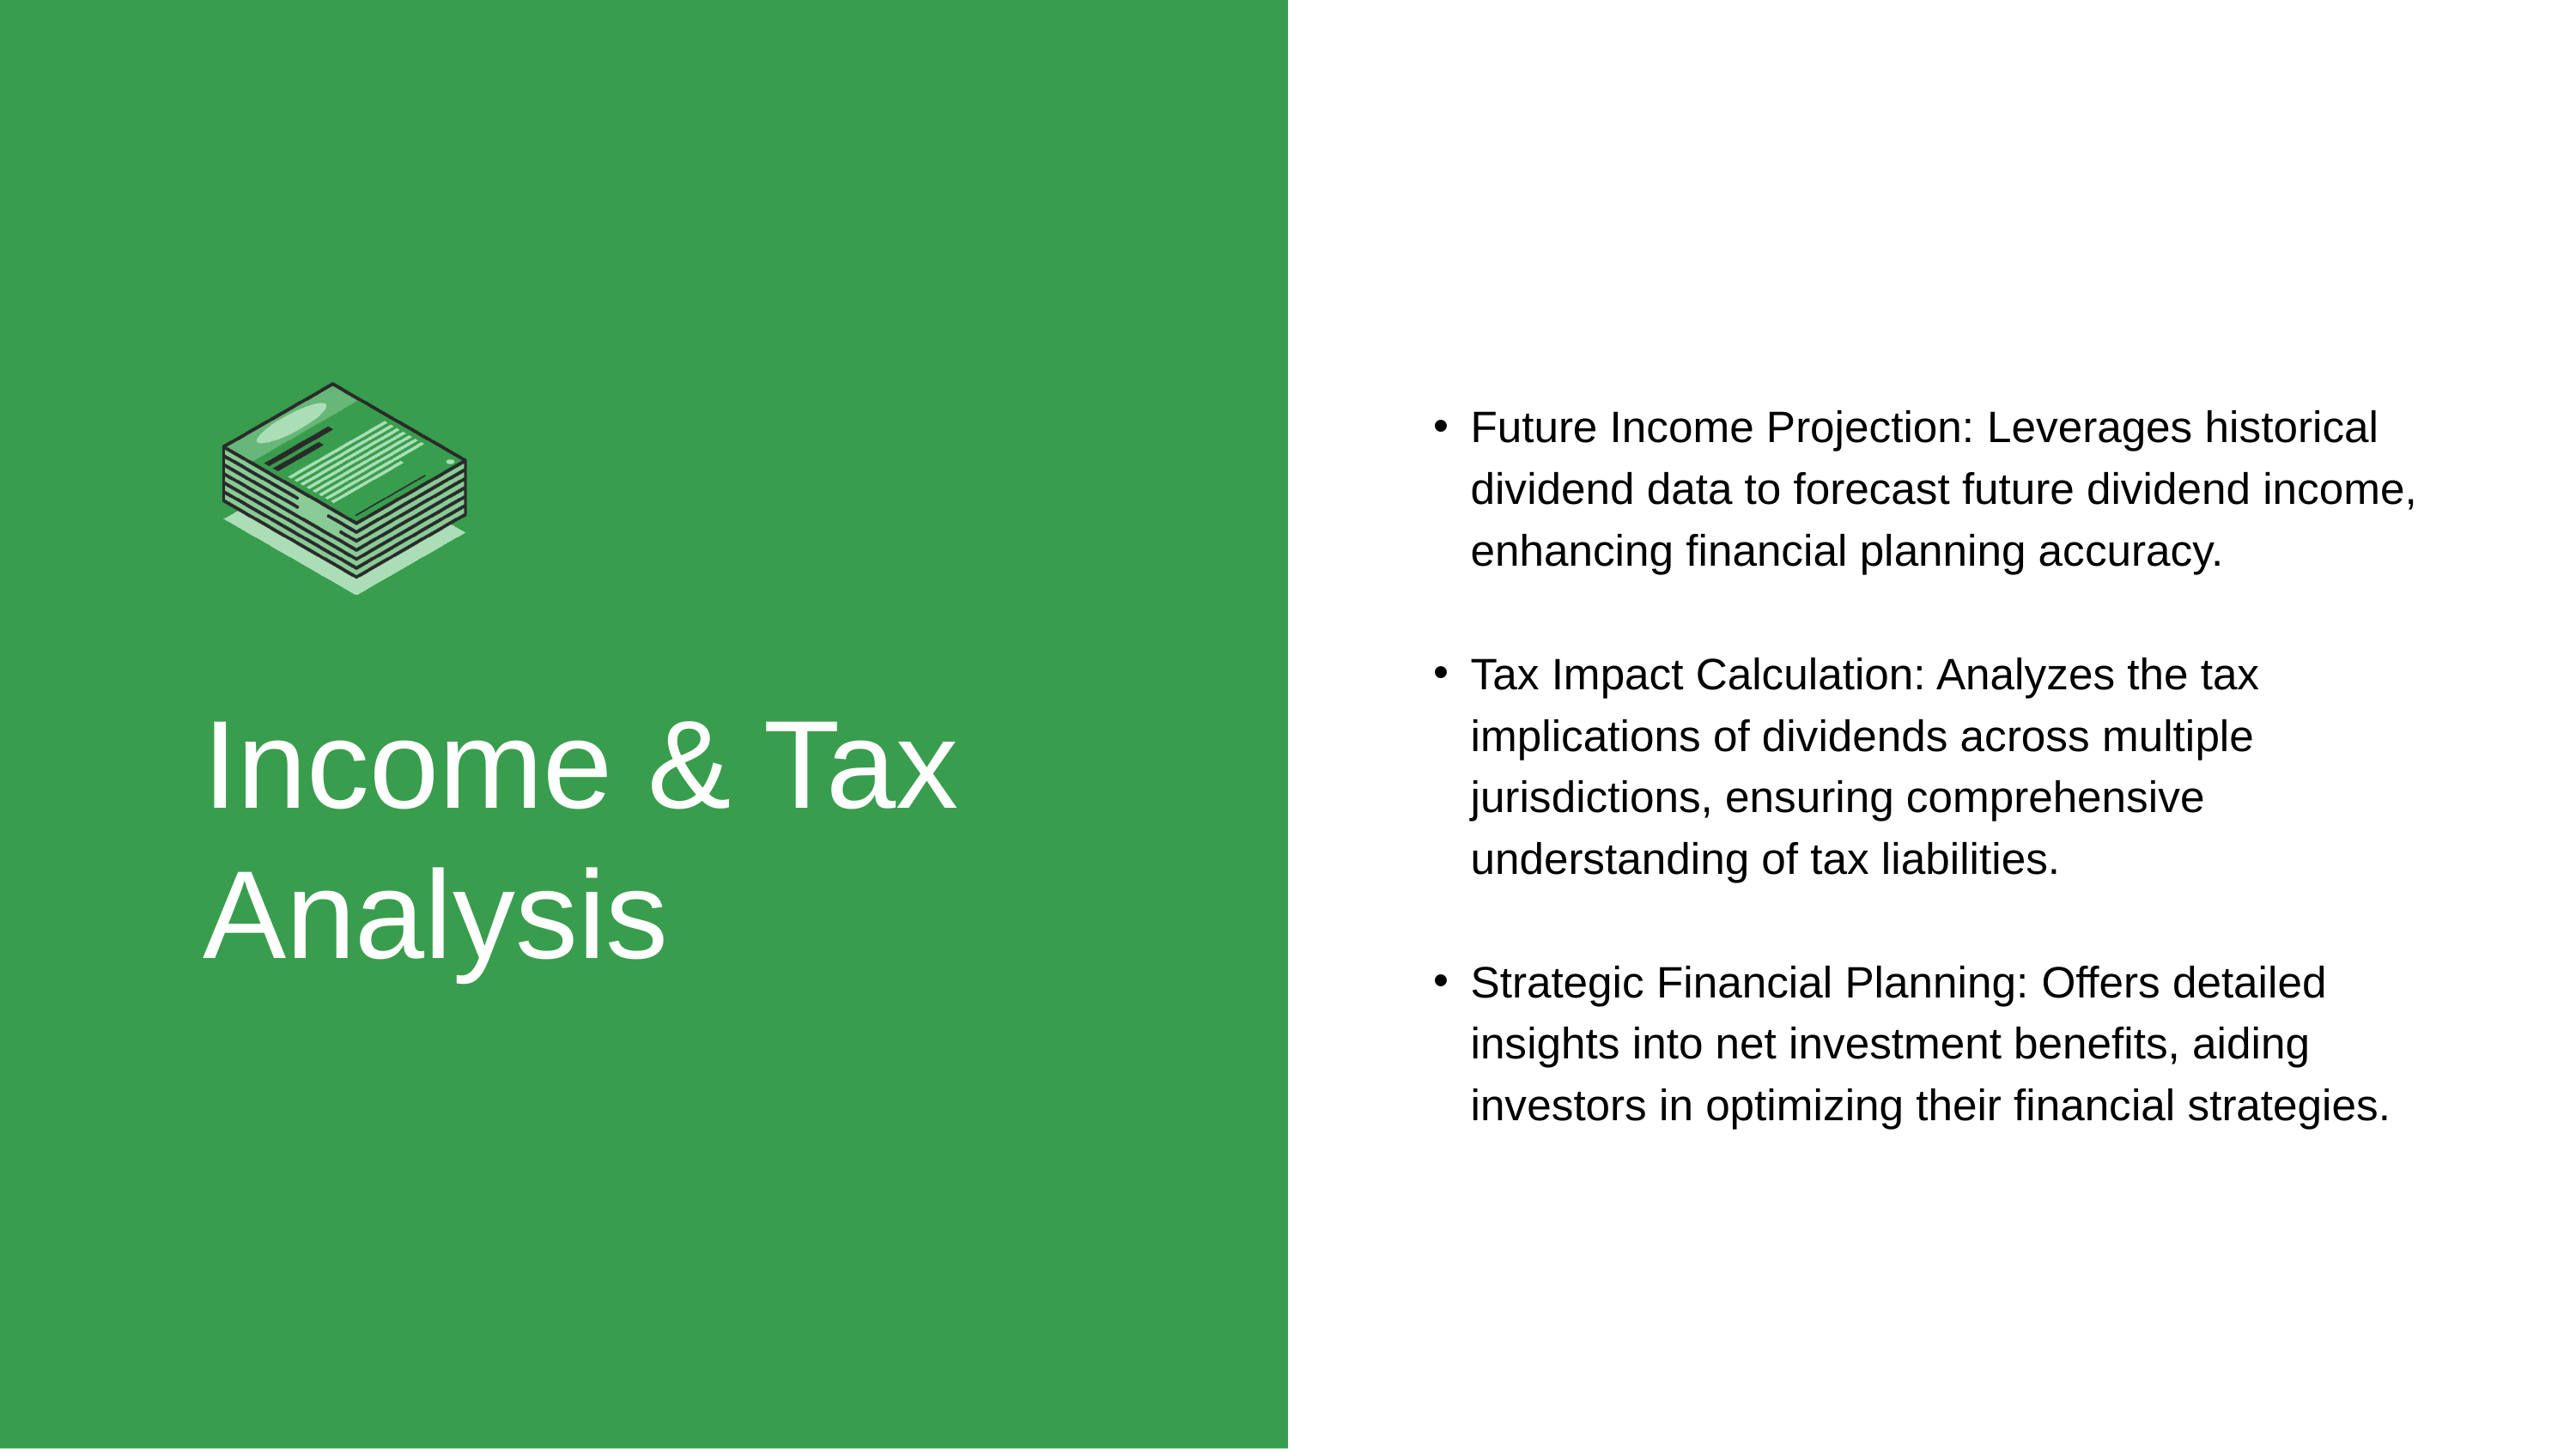

Income & Tax Analysis

Future Income Projection: Leverages historical dividend data to forecast future dividend income, enhancing financial planning accuracy.

Tax Impact Calculation: Analyzes the tax implications of dividends across multiple jurisdictions, ensuring comprehensive understanding of tax liabilities.

Strategic Financial Planning: Offers detailed insights into net investment benefits, aiding investors in optimizing their financial strategies.